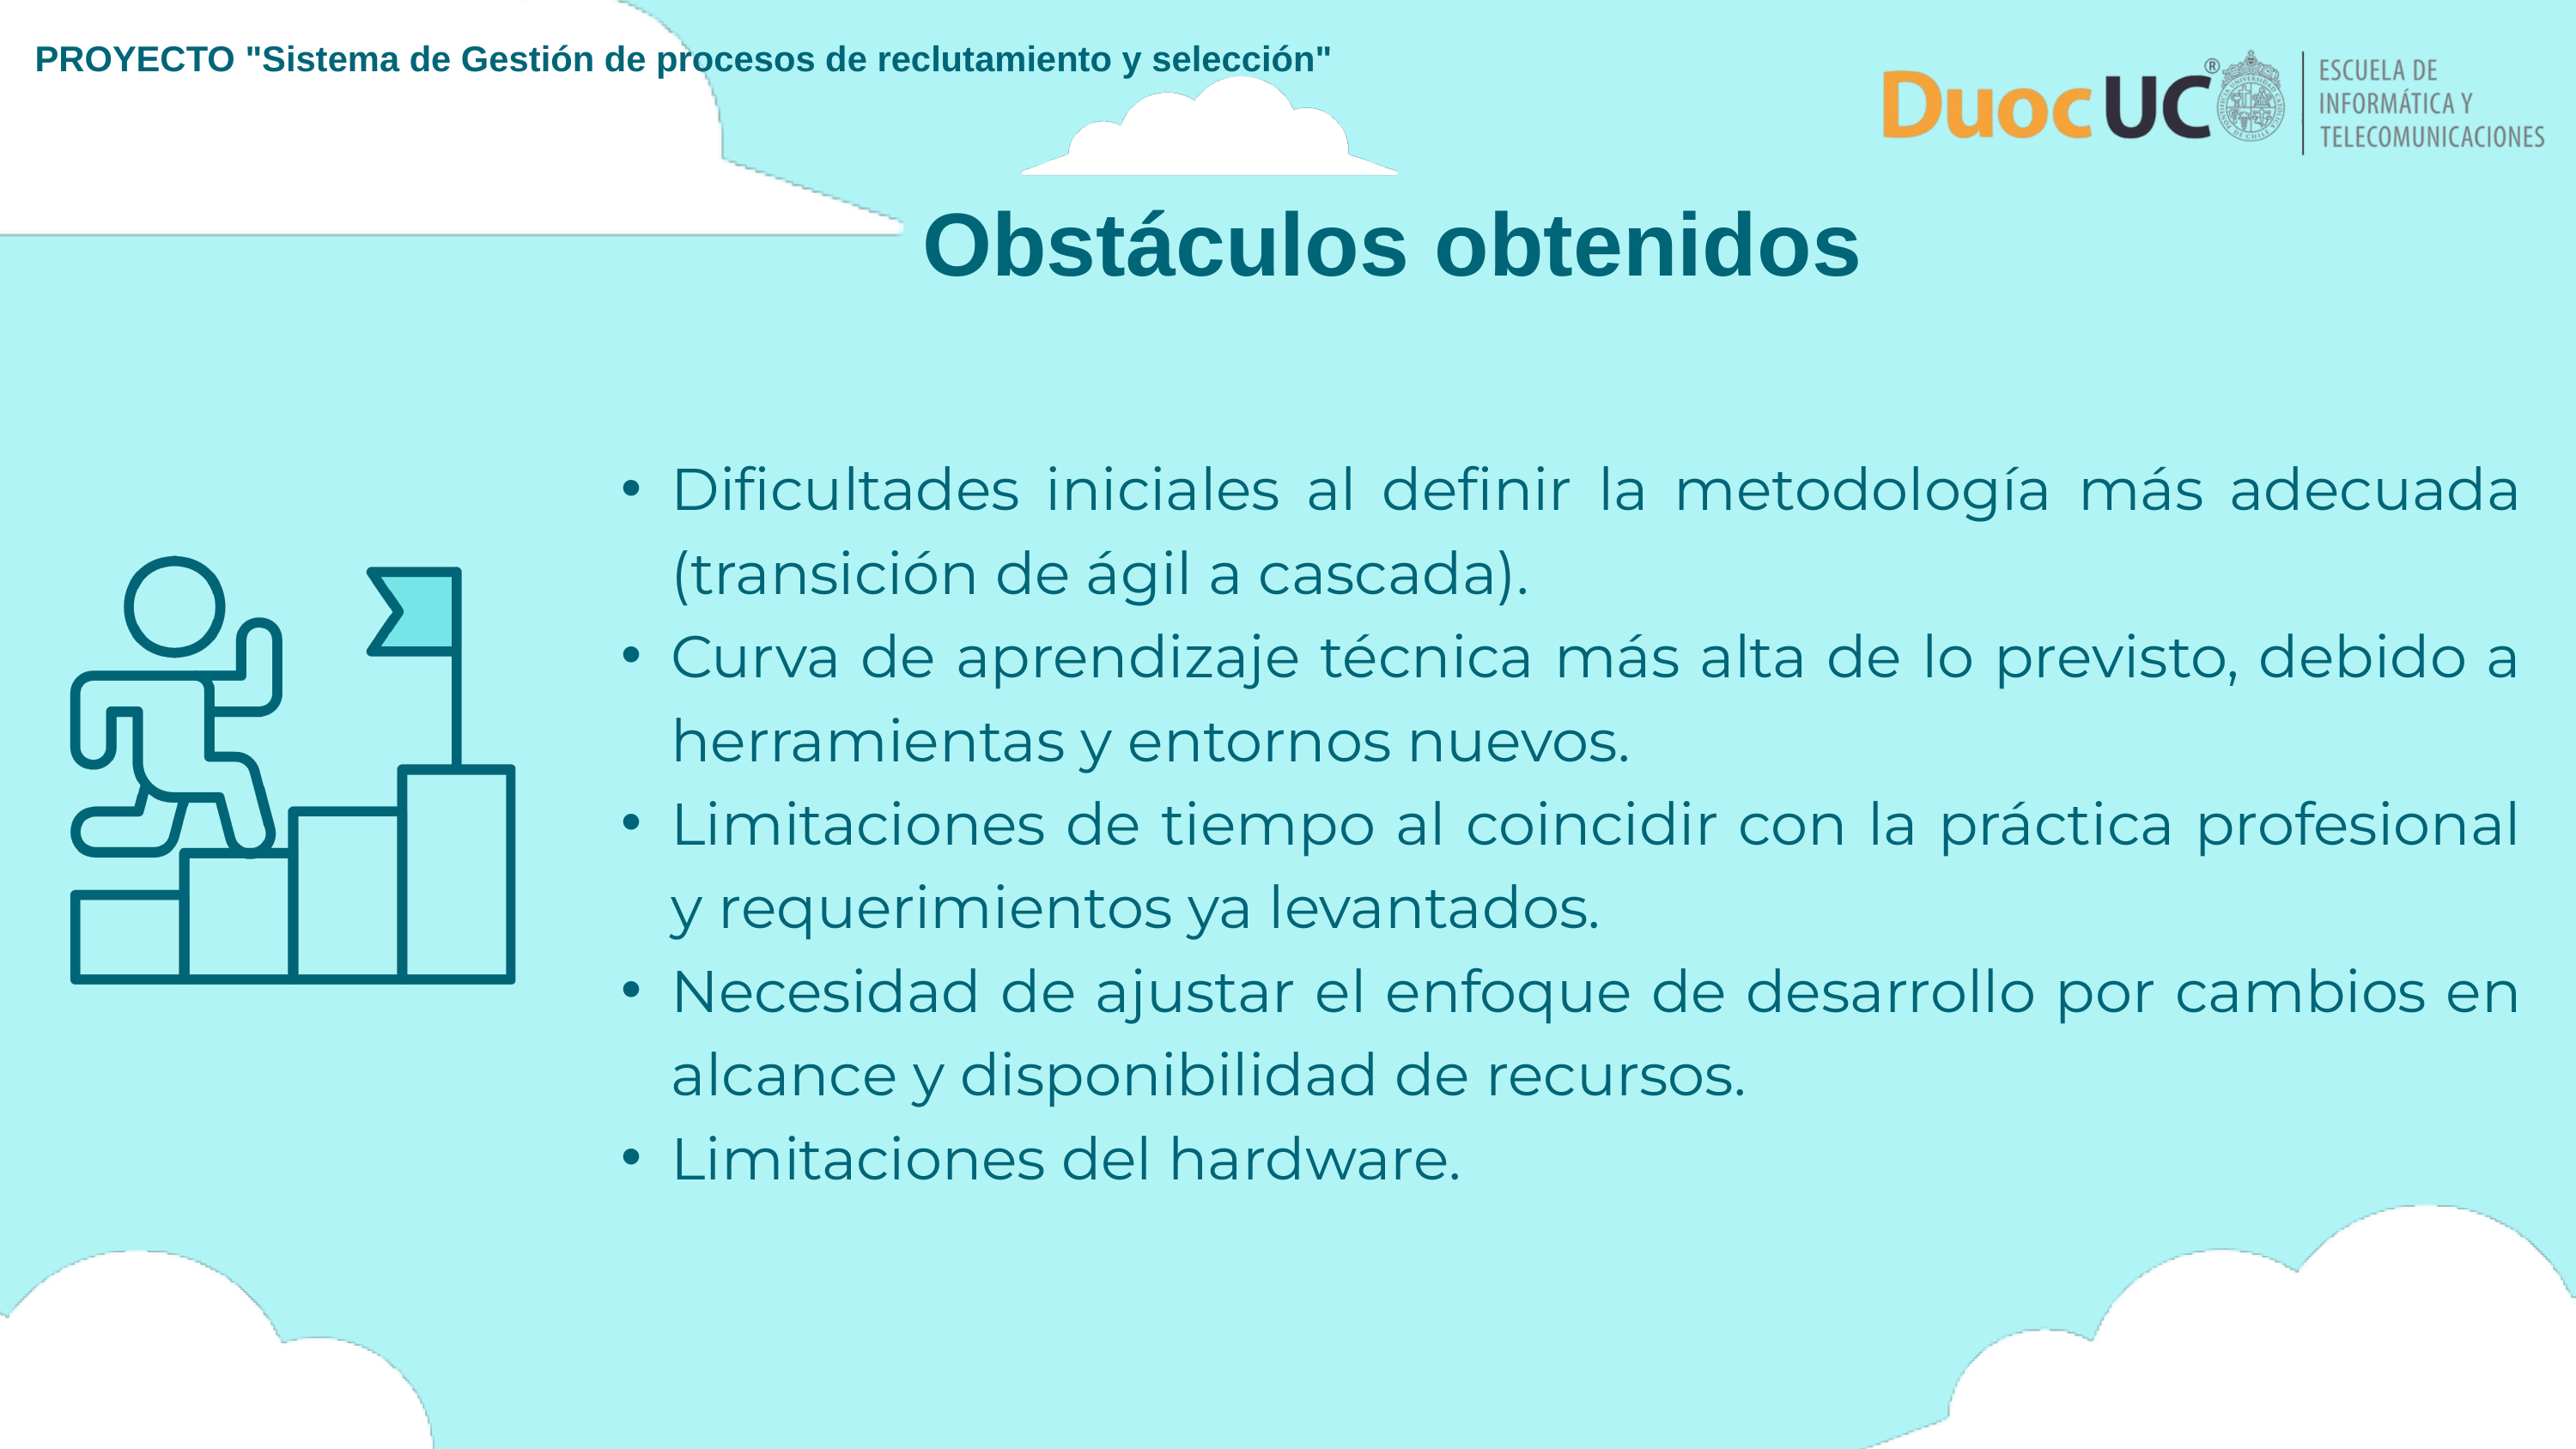

PROYECTO "Sistema de Gestión de procesos de reclutamiento y selección"

Obstáculos obtenidos
Dificultades iniciales al definir la metodología más adecuada (transición de ágil a cascada).
Curva de aprendizaje técnica más alta de lo previsto, debido a herramientas y entornos nuevos.
Limitaciones de tiempo al coincidir con la práctica profesional y requerimientos ya levantados.
Necesidad de ajustar el enfoque de desarrollo por cambios en alcance y disponibilidad de recursos.
Limitaciones del hardware.